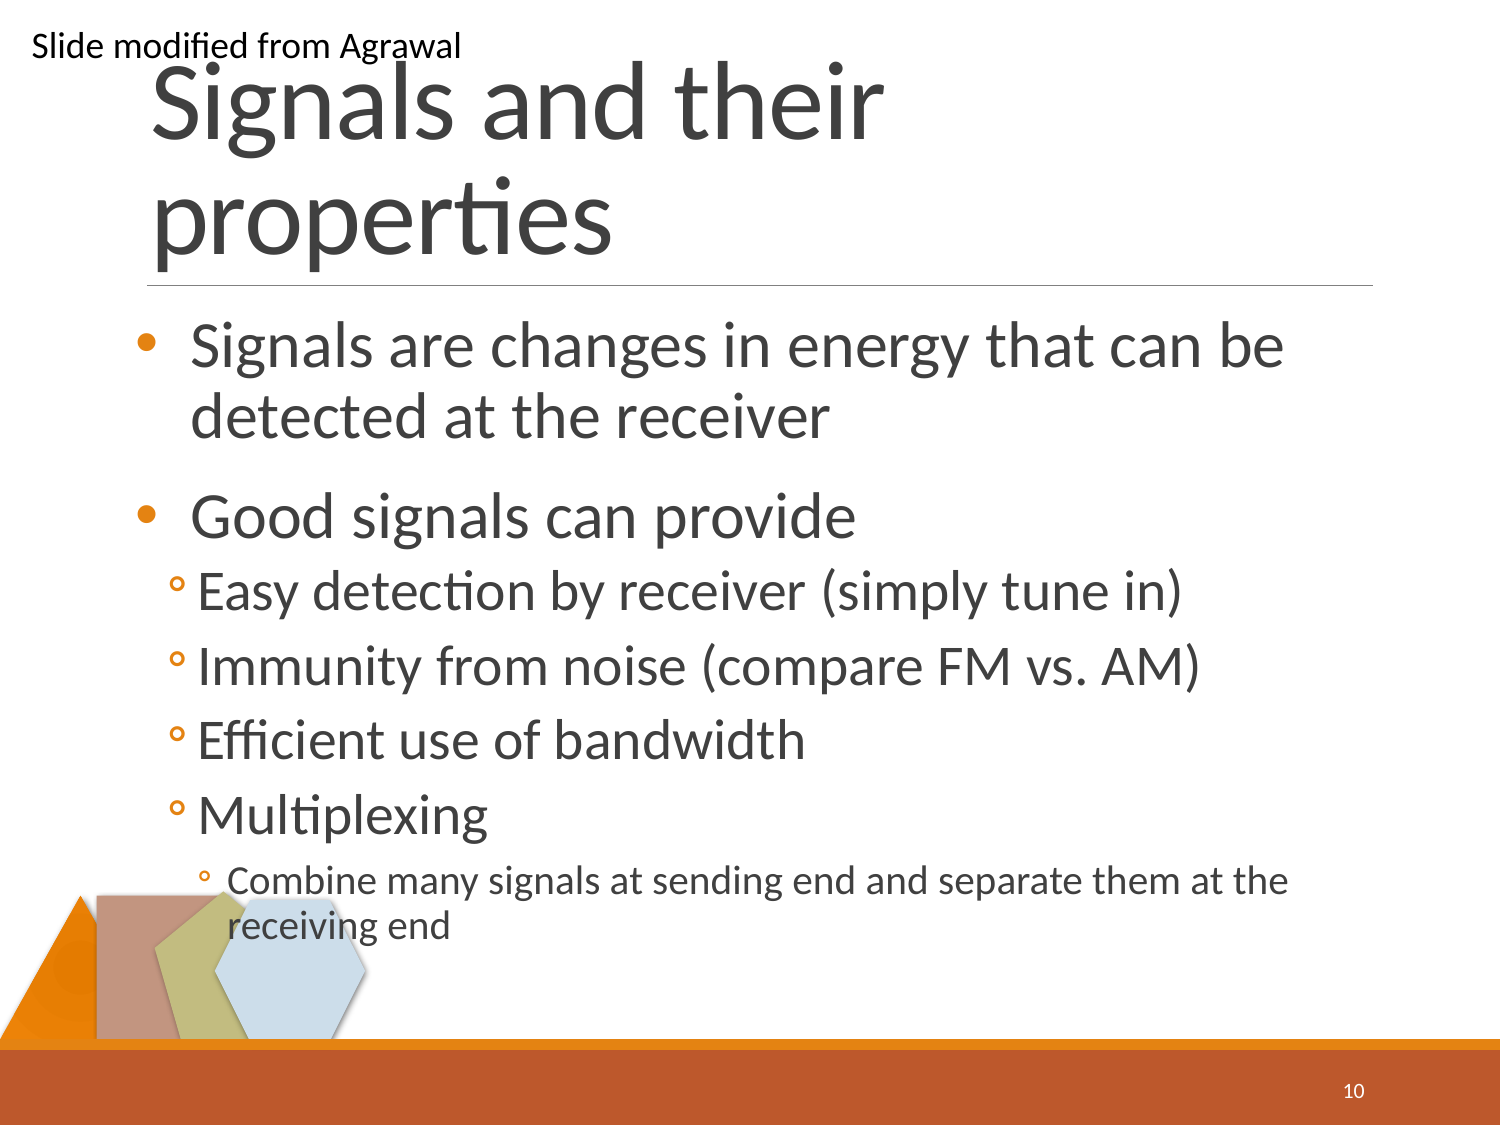

Slide modified from Agrawal
# Signals and their properties
Signals are changes in energy that can be detected at the receiver
Good signals can provide
Easy detection by receiver (simply tune in)
Immunity from noise (compare FM vs. AM)
Efficient use of bandwidth
Multiplexing
Combine many signals at sending end and separate them at the receiving end
10